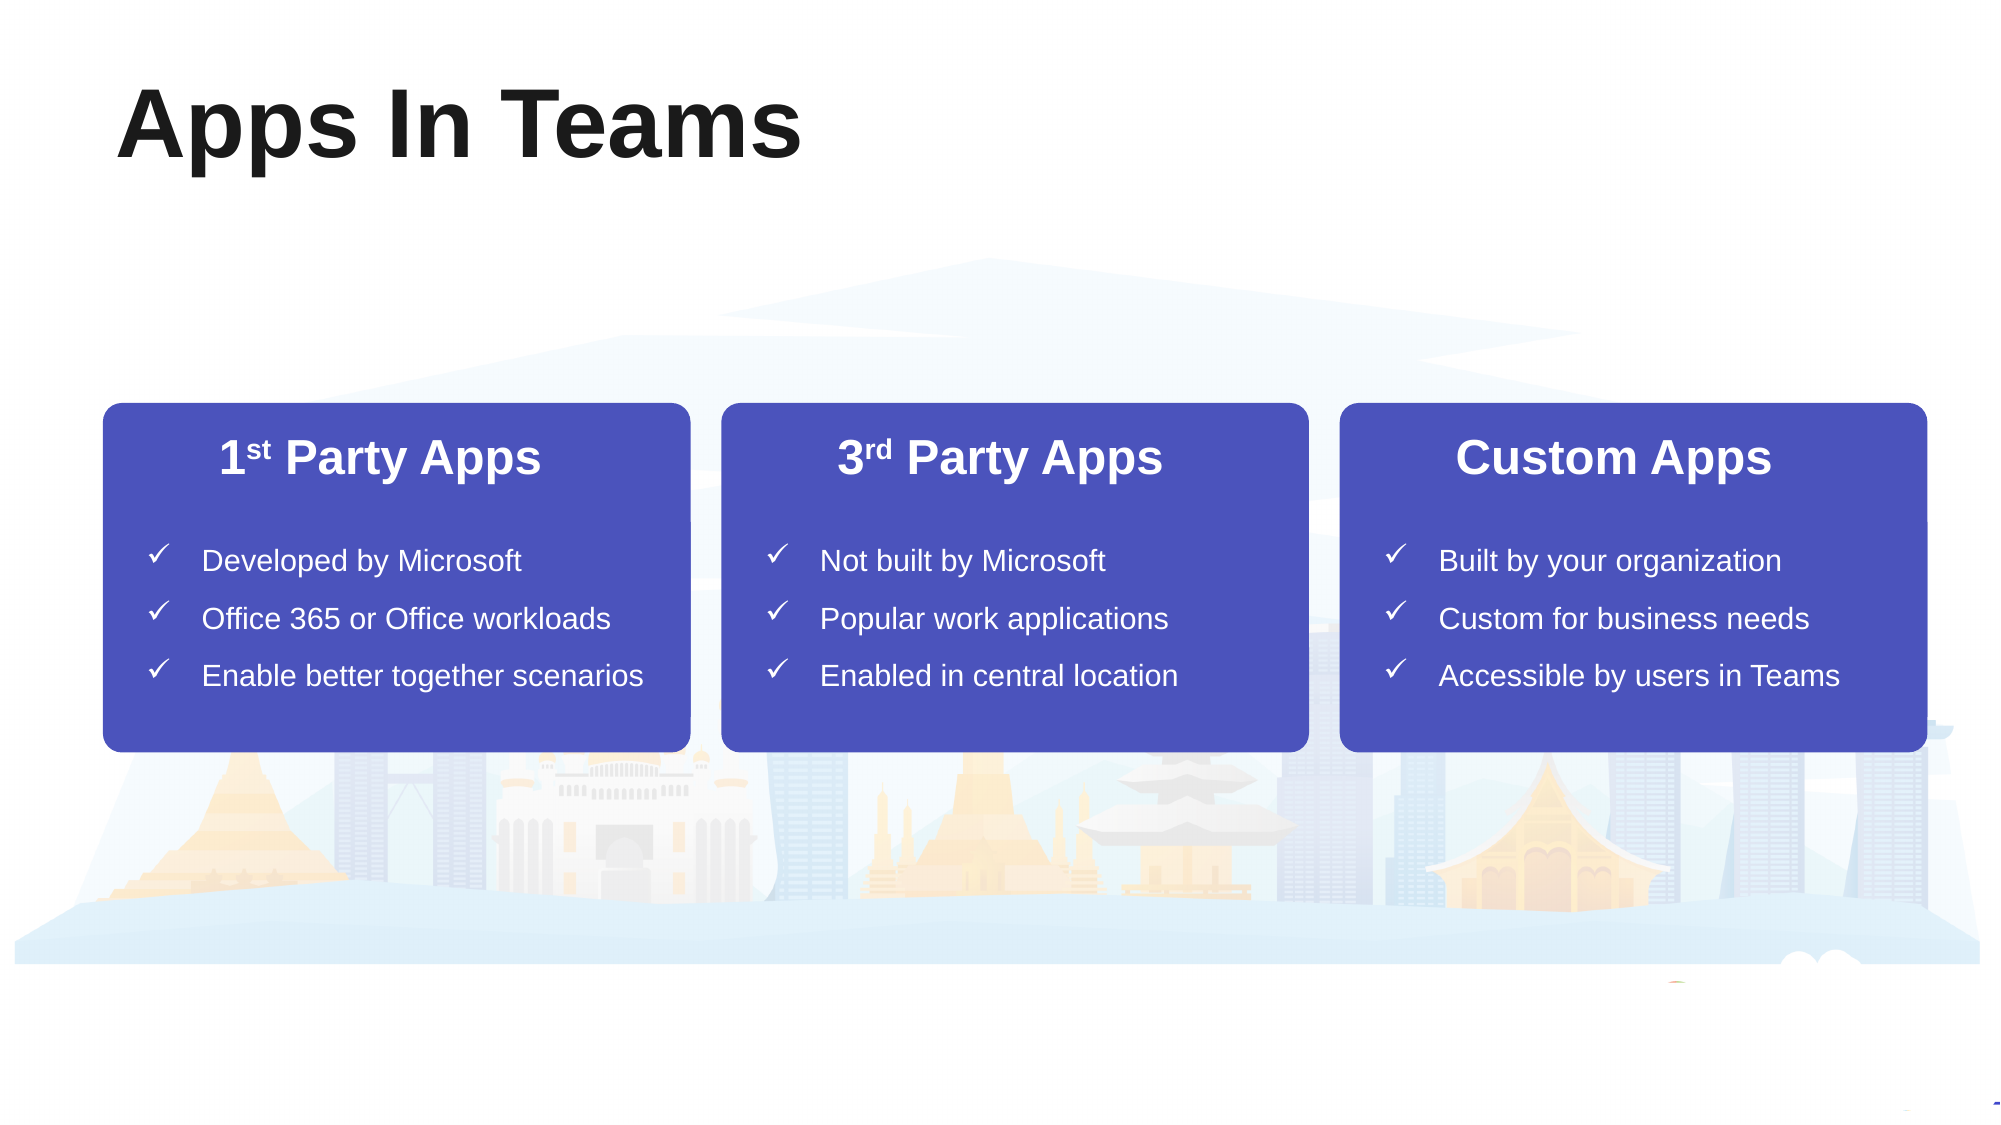

# Apps In Teams
      1st Party Apps
Developed by Microsoft
Office 365 or Office workloads
Enable better together scenarios
      3rd Party Apps
Not built by Microsoft
Popular work applications
Enabled in central location
      Custom Apps
Built by your organization
Custom for business needs
Accessible by users in Teams